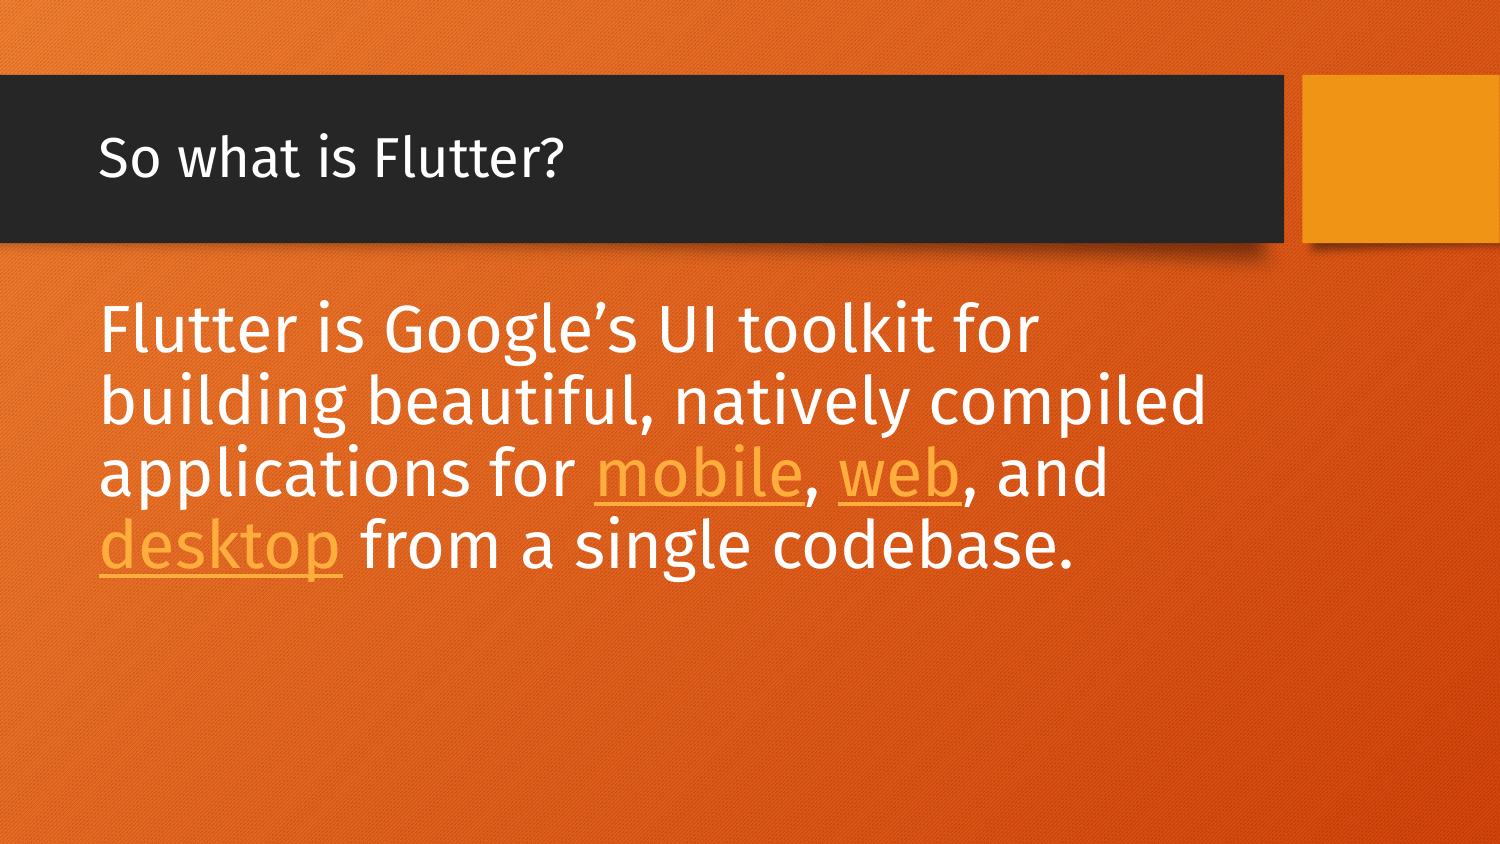

# So what is Flutter?
Flutter is Google’s UI toolkit for building beautiful, natively compiled applications for mobile, web, and desktop from a single codebase.